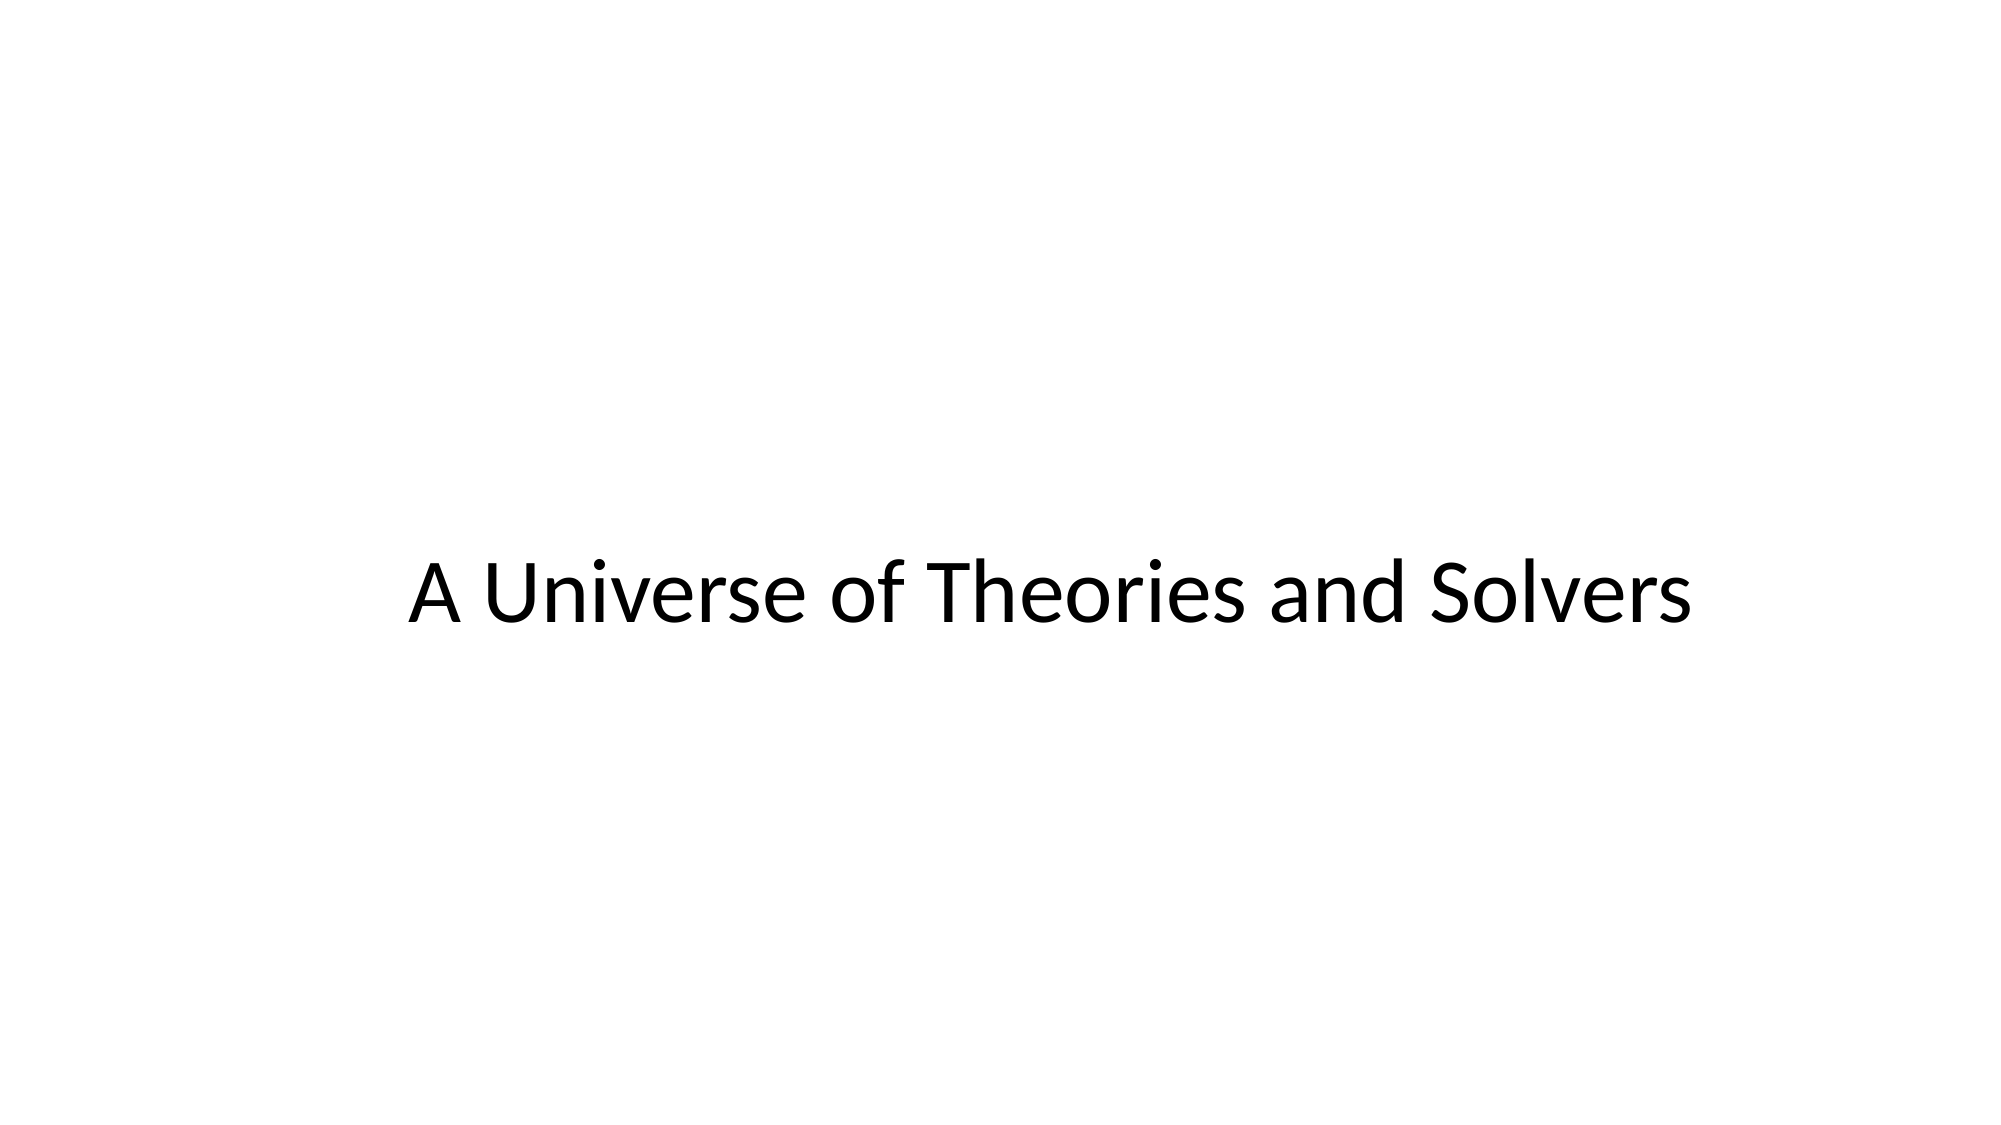

# A Universe of Theories and Solvers